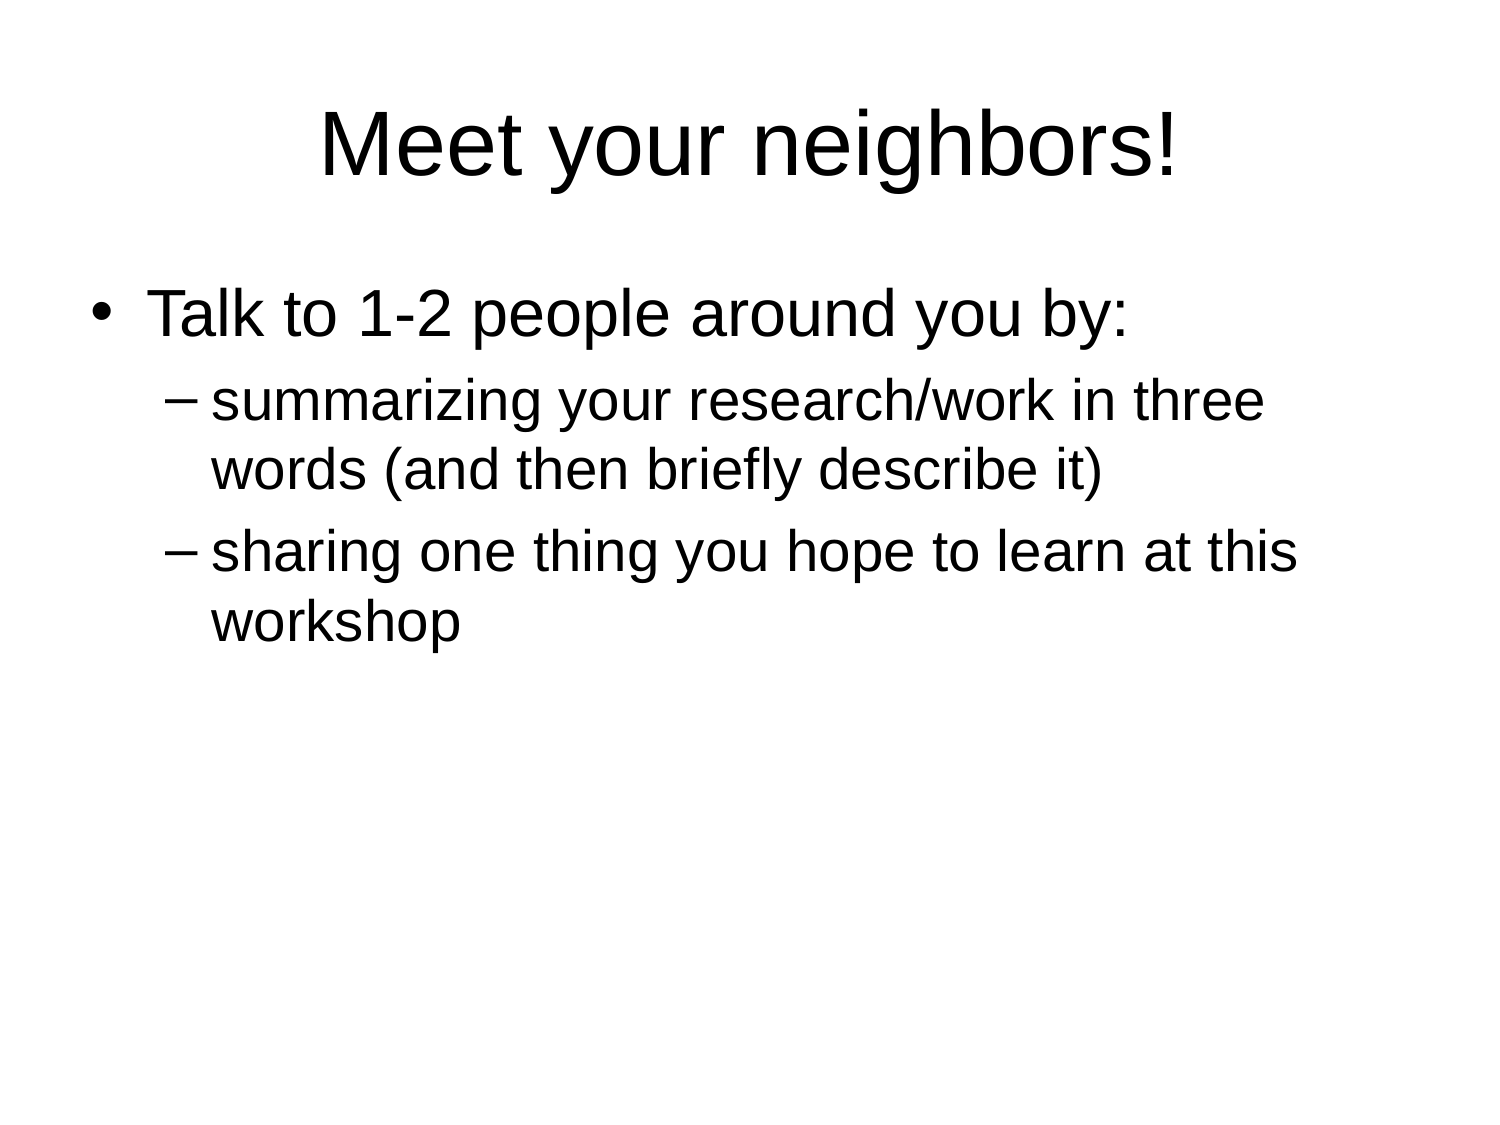

# Meet your neighbors!
Talk to 1-2 people around you by:
summarizing your research/work in three words (and then briefly describe it)
sharing one thing you hope to learn at this workshop